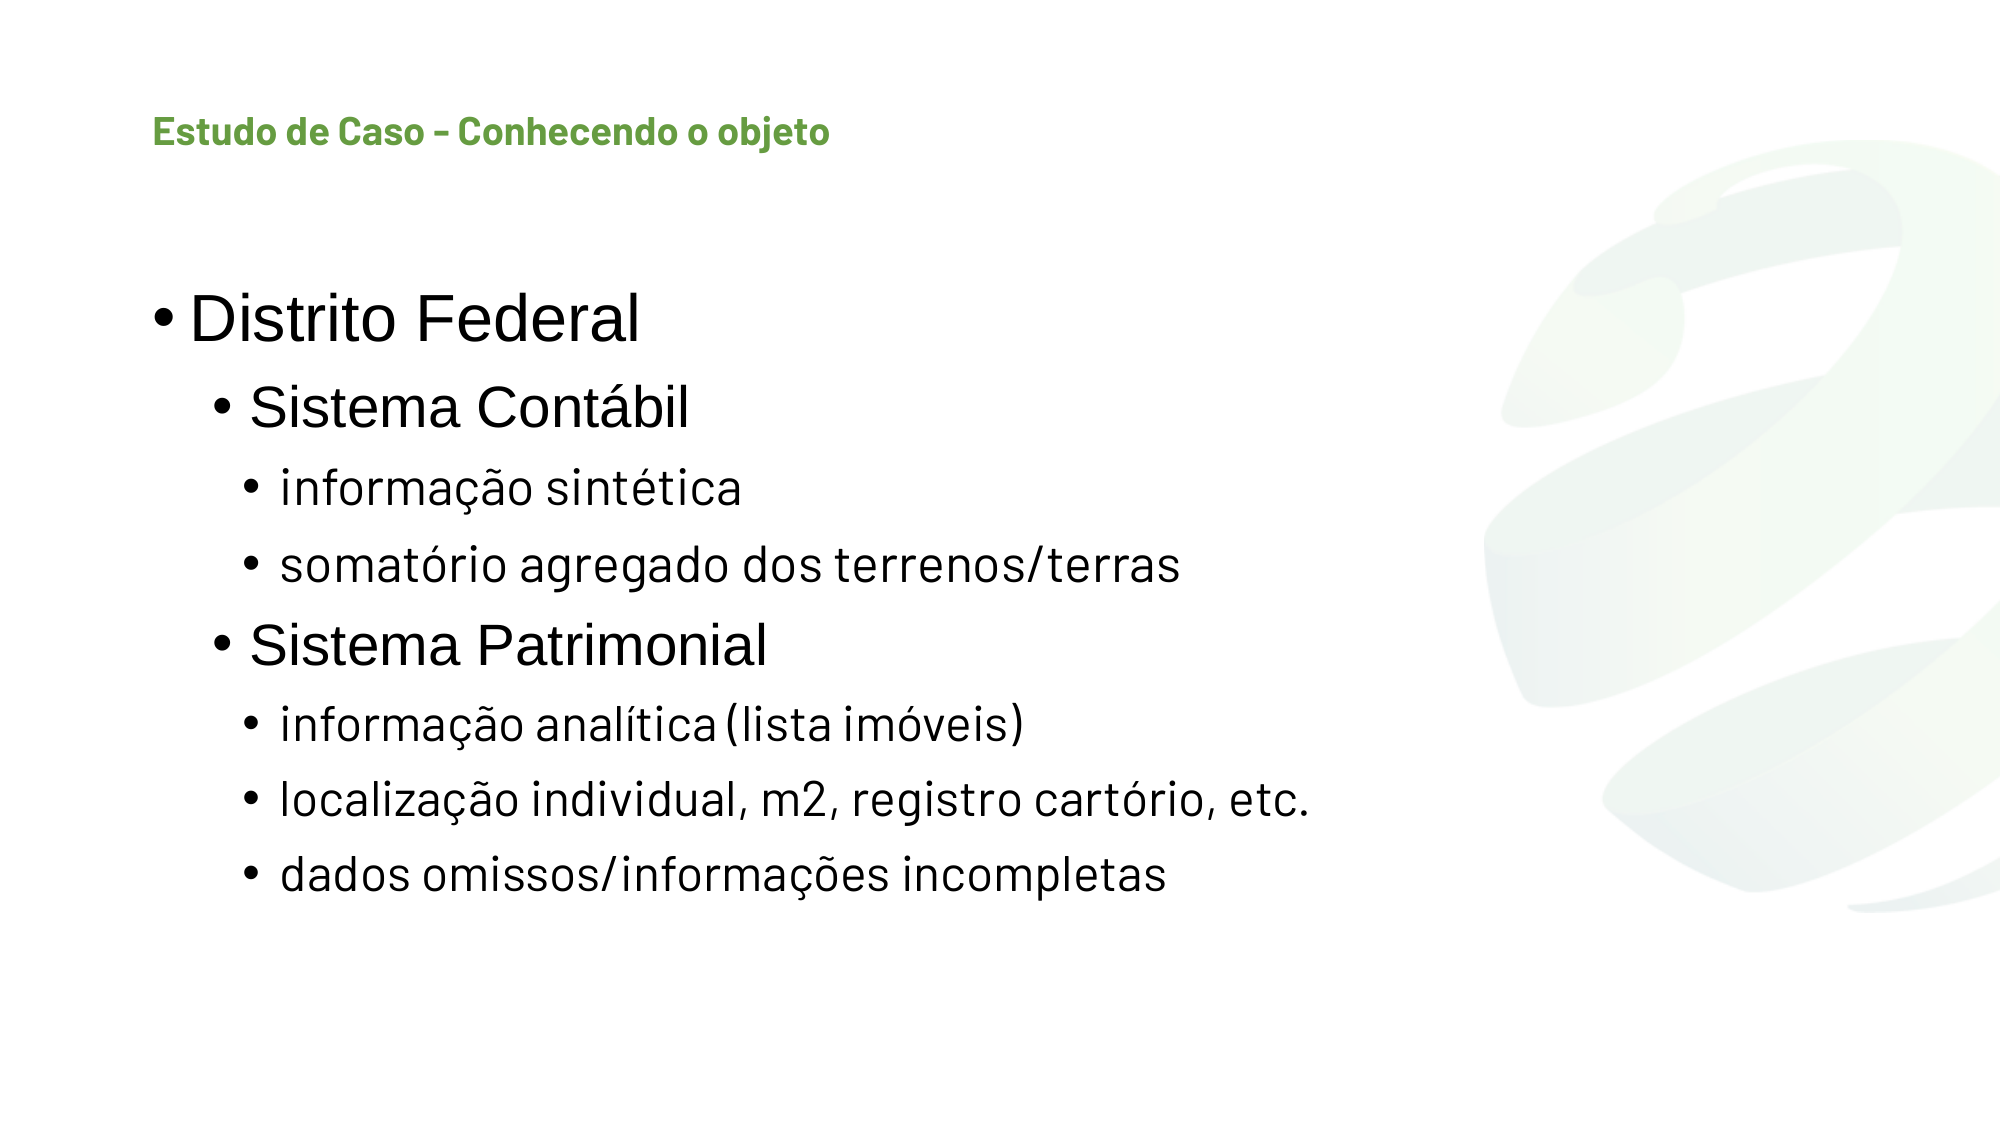

# Estudo de Caso - Conhecendo o objeto
Distrito Federal
Sistema Contábil
informação sintética
somatório agregado dos terrenos/terras
Sistema Patrimonial
informação analítica (lista imóveis)
localização individual, m2, registro cartório, etc.
dados omissos/informações incompletas